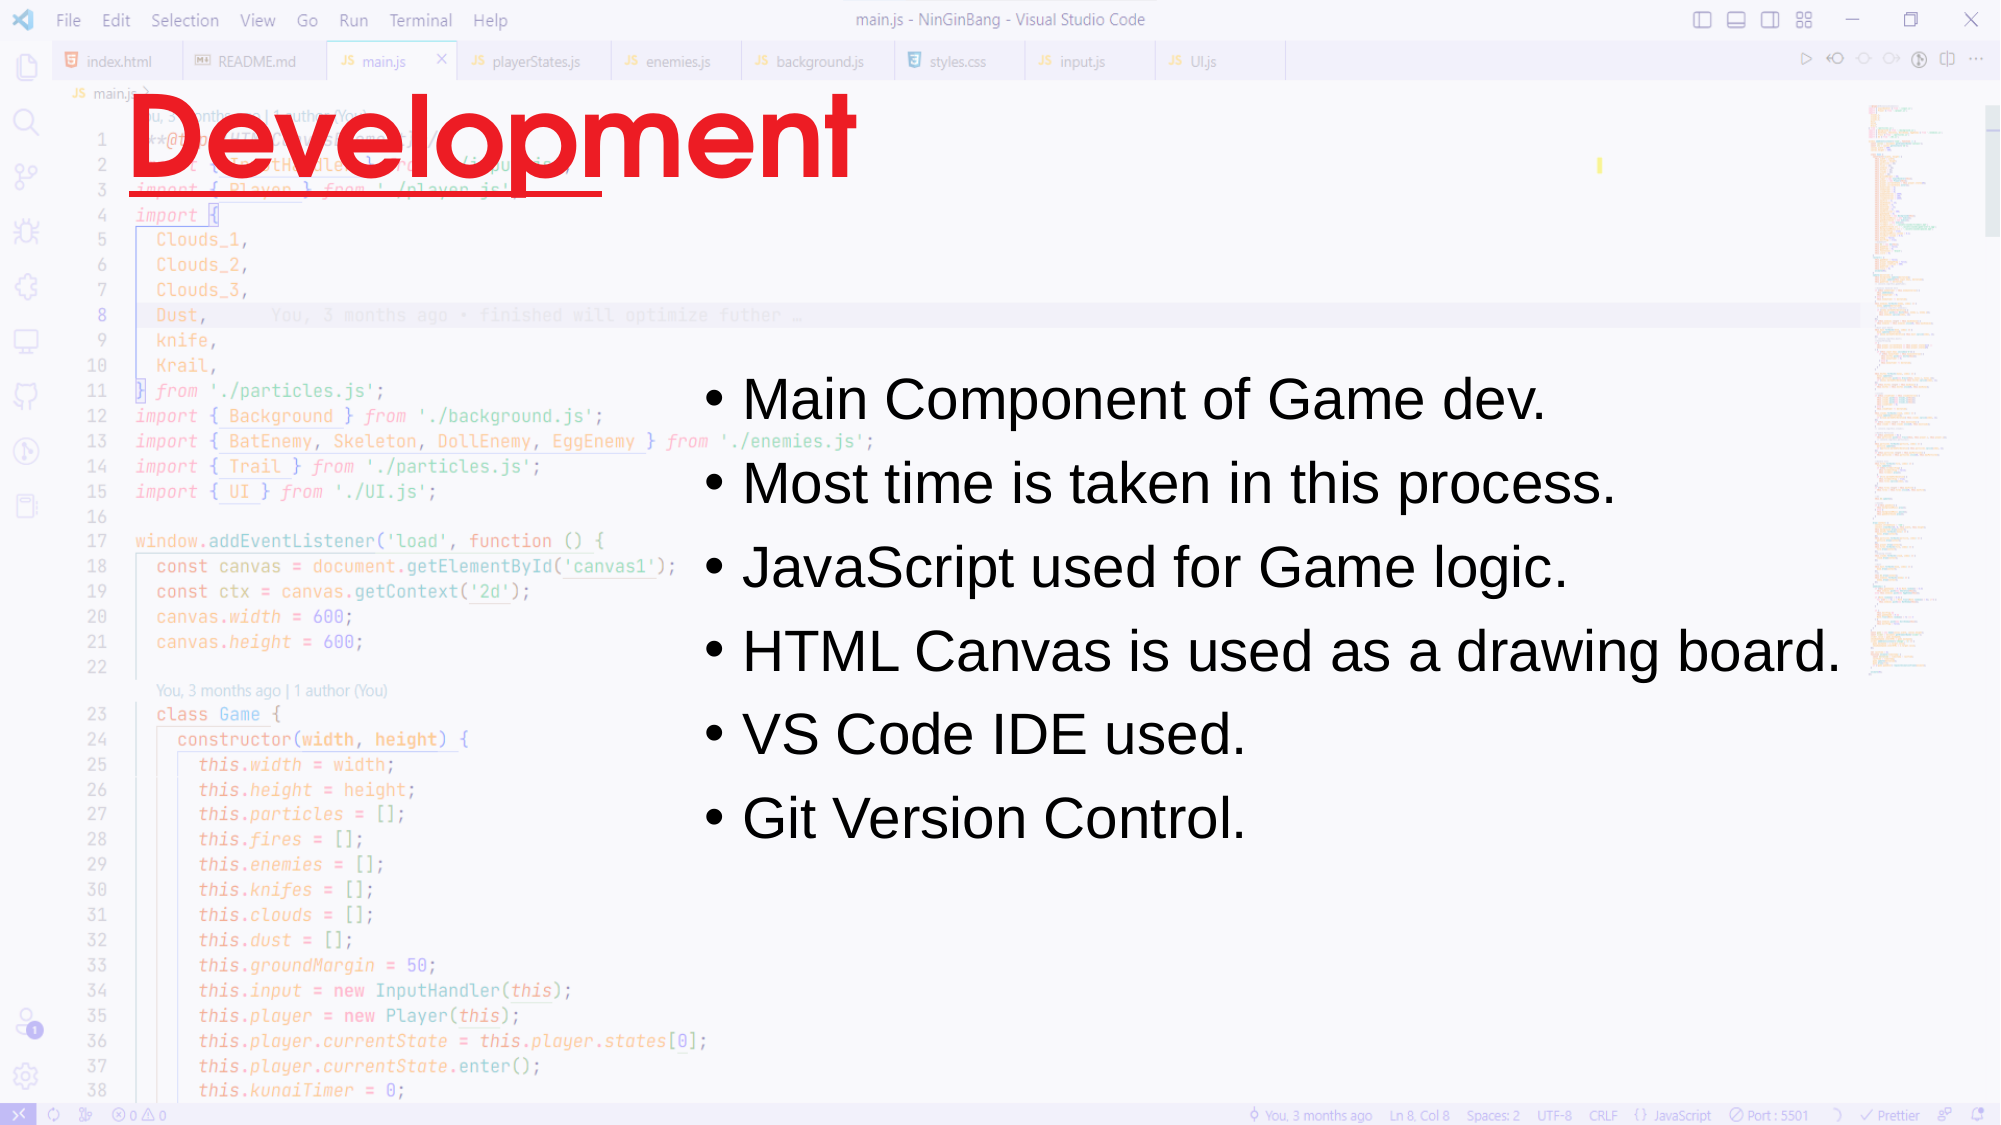

# Development
Main Component of Game dev.
Most time is taken in this process.
JavaScript used for Game logic.
HTML Canvas is used as a drawing board.
VS Code IDE used.
Git Version Control.